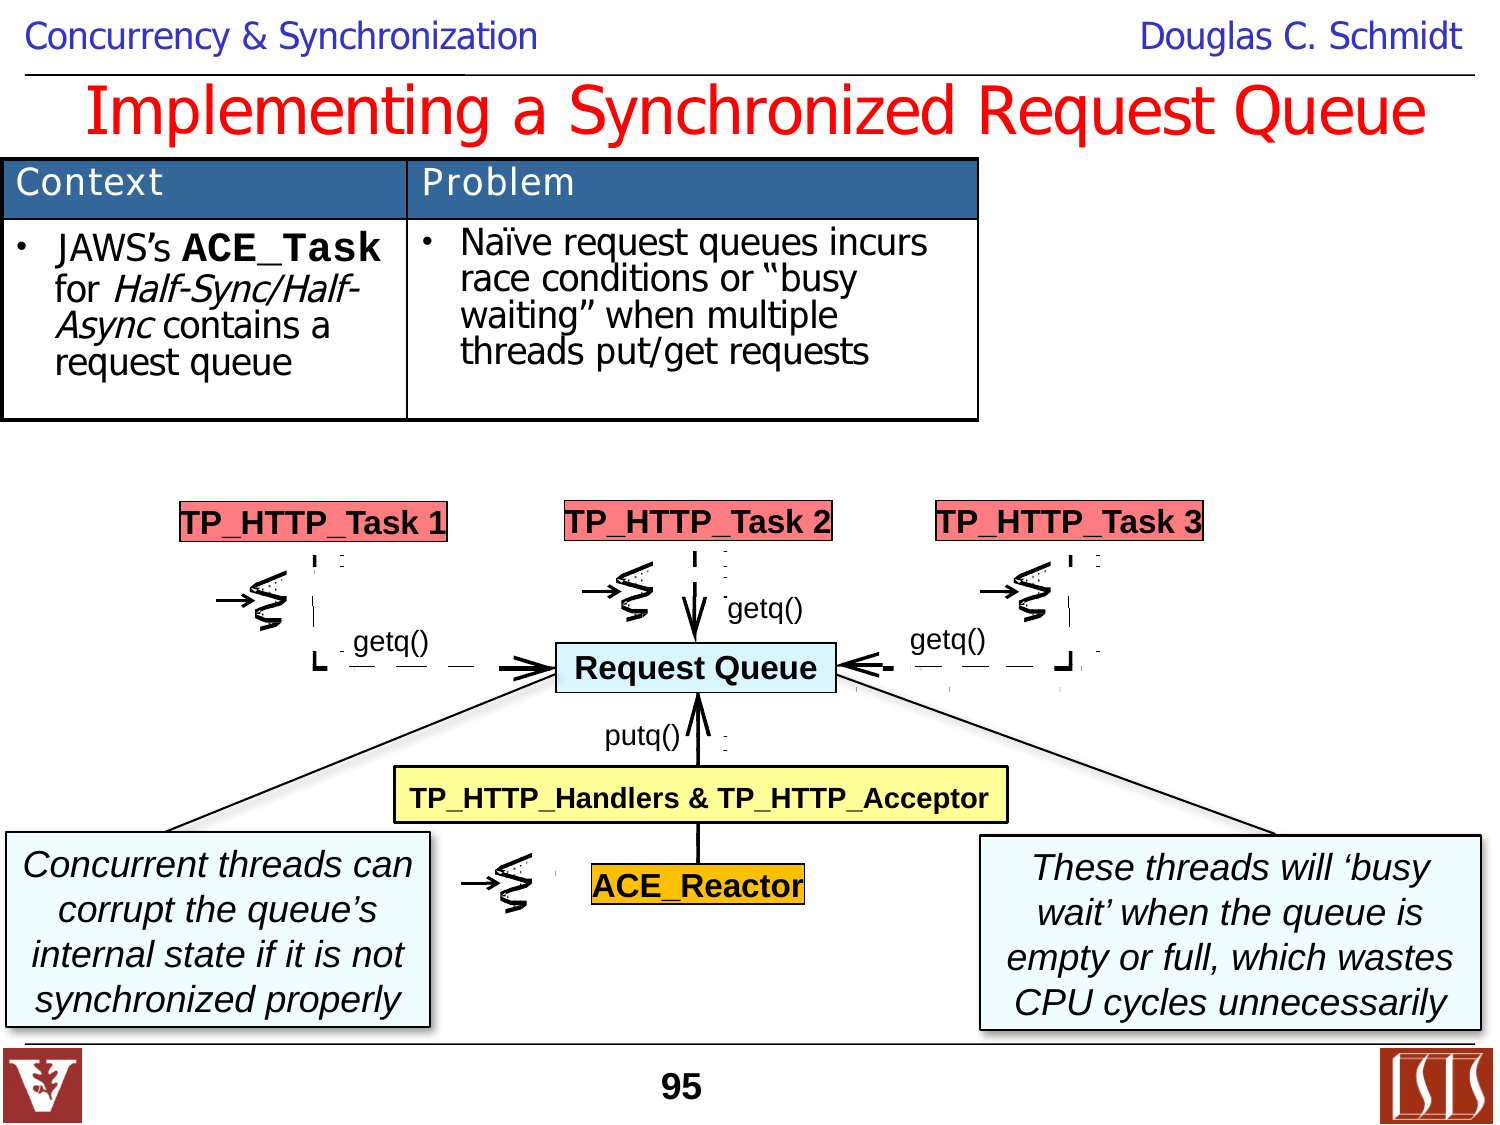

# Implementing a Synchronized Request Queue
| Context | Problem |
| --- | --- |
| JAWS’s ACE\_Task for Half-Sync/Half-Async contains a request queue | Naïve request queues incurs race conditions or “busy waiting” when multiple threads put/get requests |
TP_HTTP_Task 2
TP_HTTP_Task 3
TP_HTTP_Task 1

getq()

getq()
getq()
Request Queue

putq()

TP_HTTP_Handlers & TP_HTTP_Acceptor

Concurrent threads can corrupt the queue’s internal state if it is not synchronized properly
These threads will ‘busy wait’ when the queue is empty or full, which wastes CPU cycles unnecessarily

ACE_Reactor